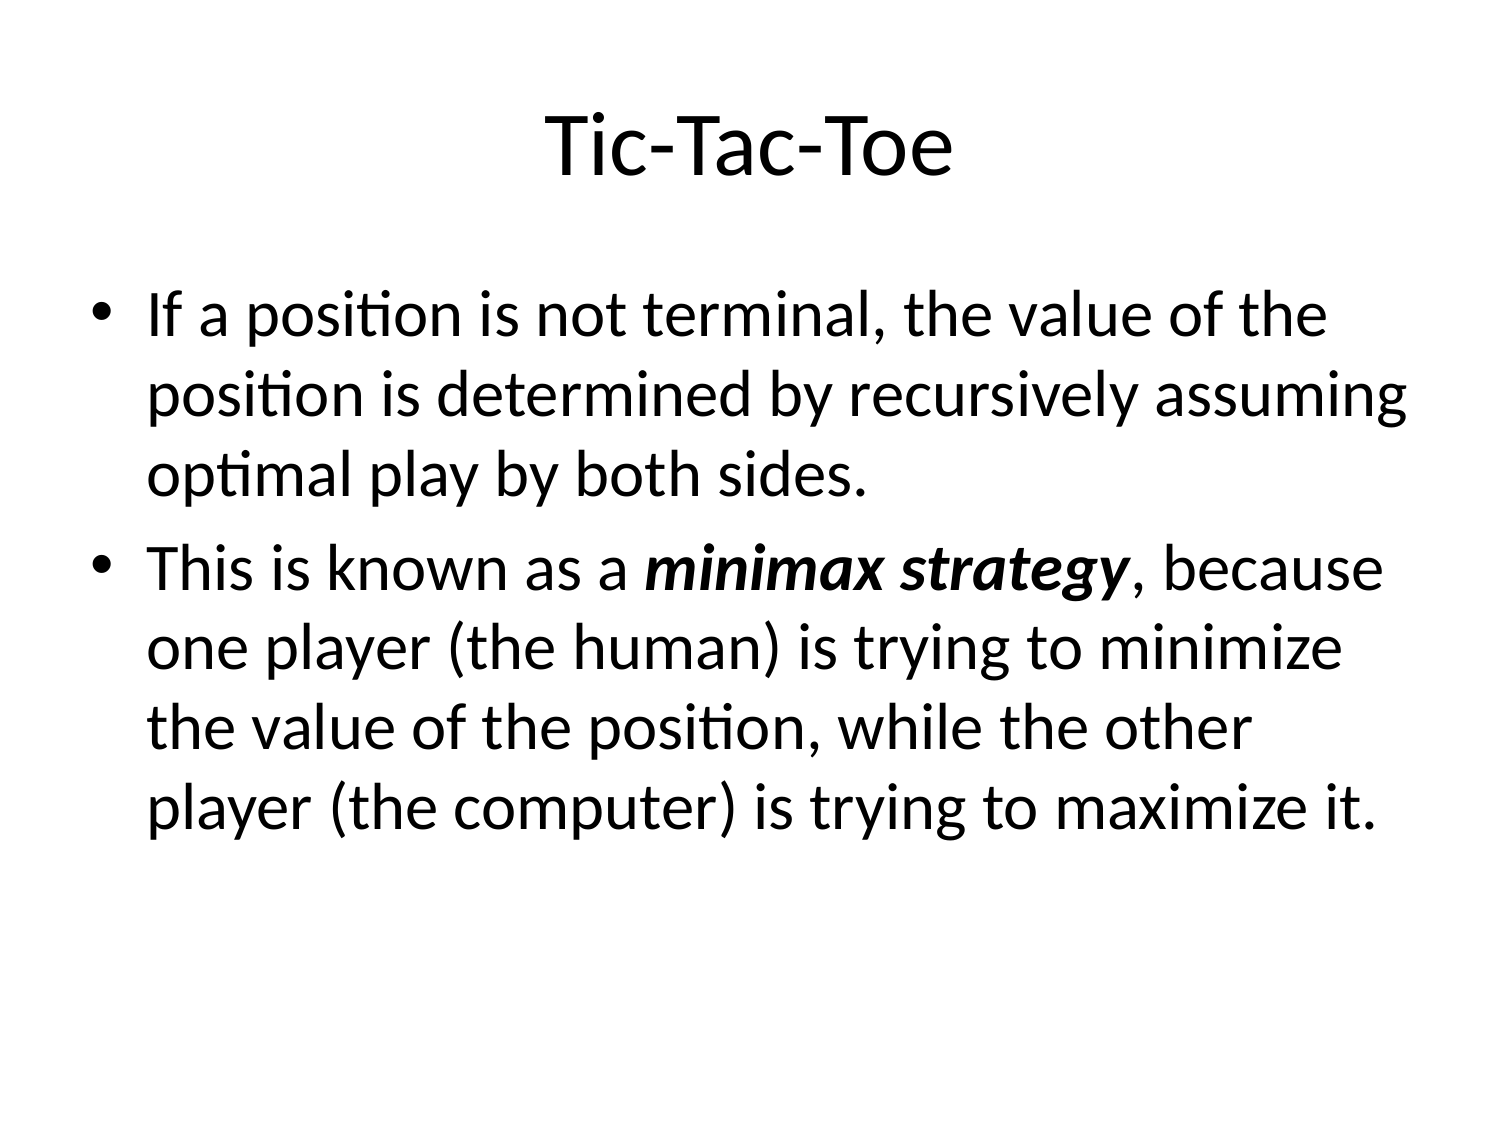

# Tic-Tac-Toe
If a position is not terminal, the value of the position is determined by recursively assuming optimal play by both sides.
This is known as a minimax strategy, because one player (the human) is trying to minimize the value of the position, while the other player (the computer) is trying to maximize it.